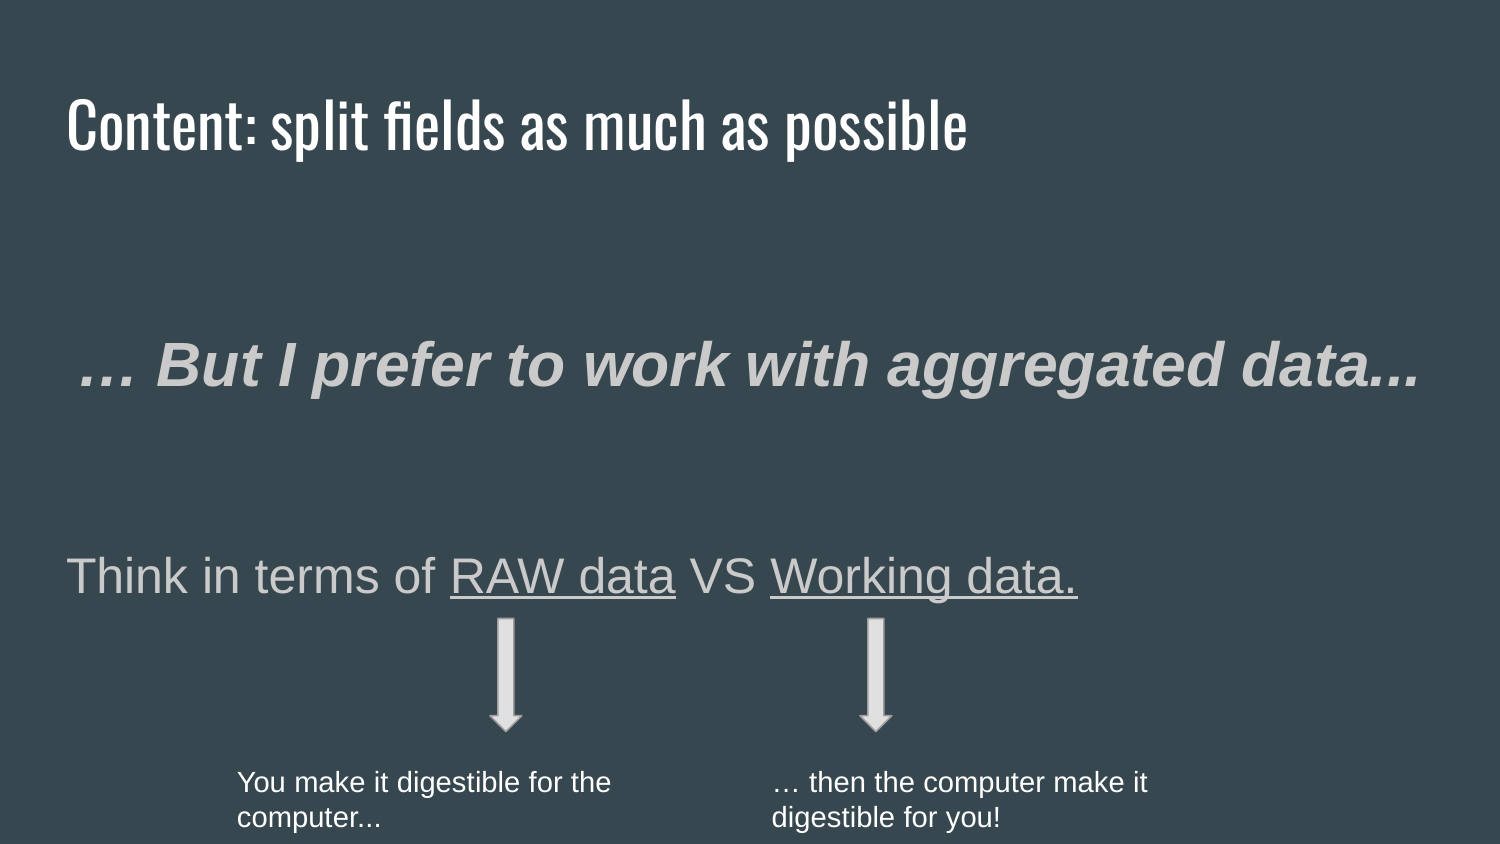

# Content: split fields as much as possible

… But I prefer to work with aggregated data...

Think in terms of RAW data VS Working data.

You make it digestible for the computer...
… then the computer make it digestible for you!